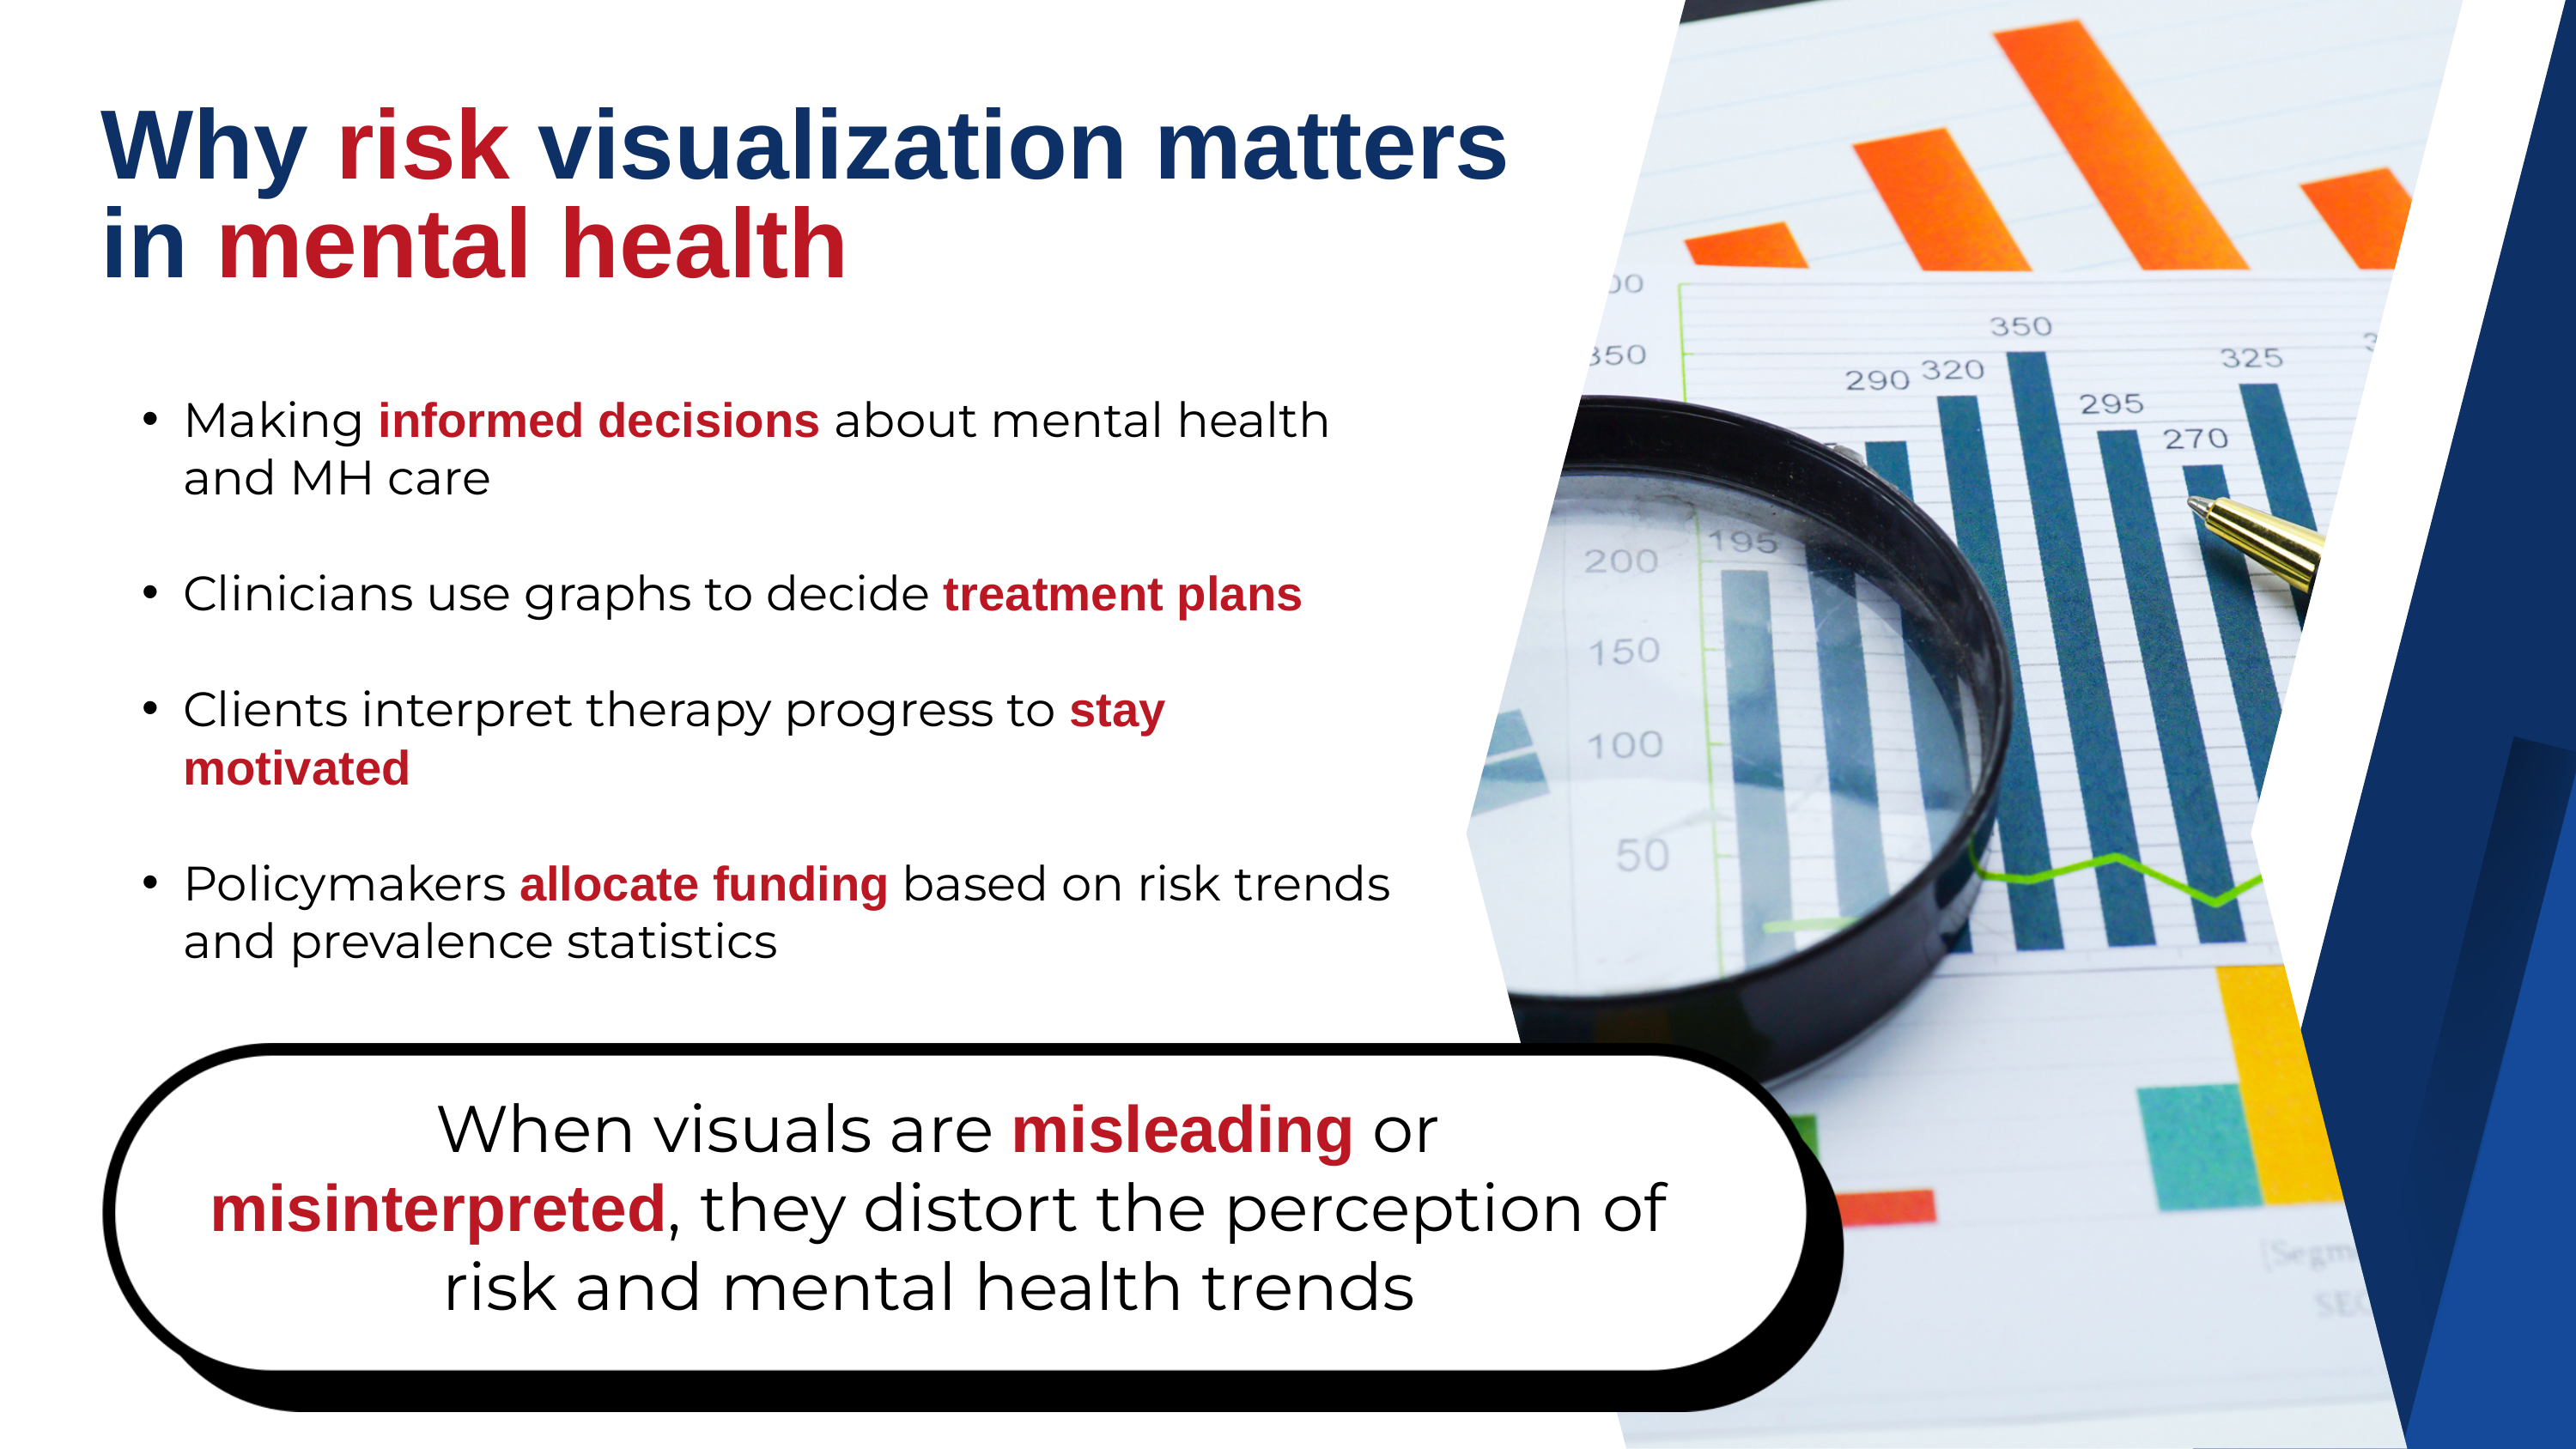

Why risk visualization matters in mental health

Making informed decisions about mental health and MH care

Clinicians use graphs to decide treatment plans

Clients interpret therapy progress to stay motivated

Policymakers allocate funding based on risk trends and prevalence statistics

When visuals are misleading or misinterpreted, they distort the perception of risk and mental health trends